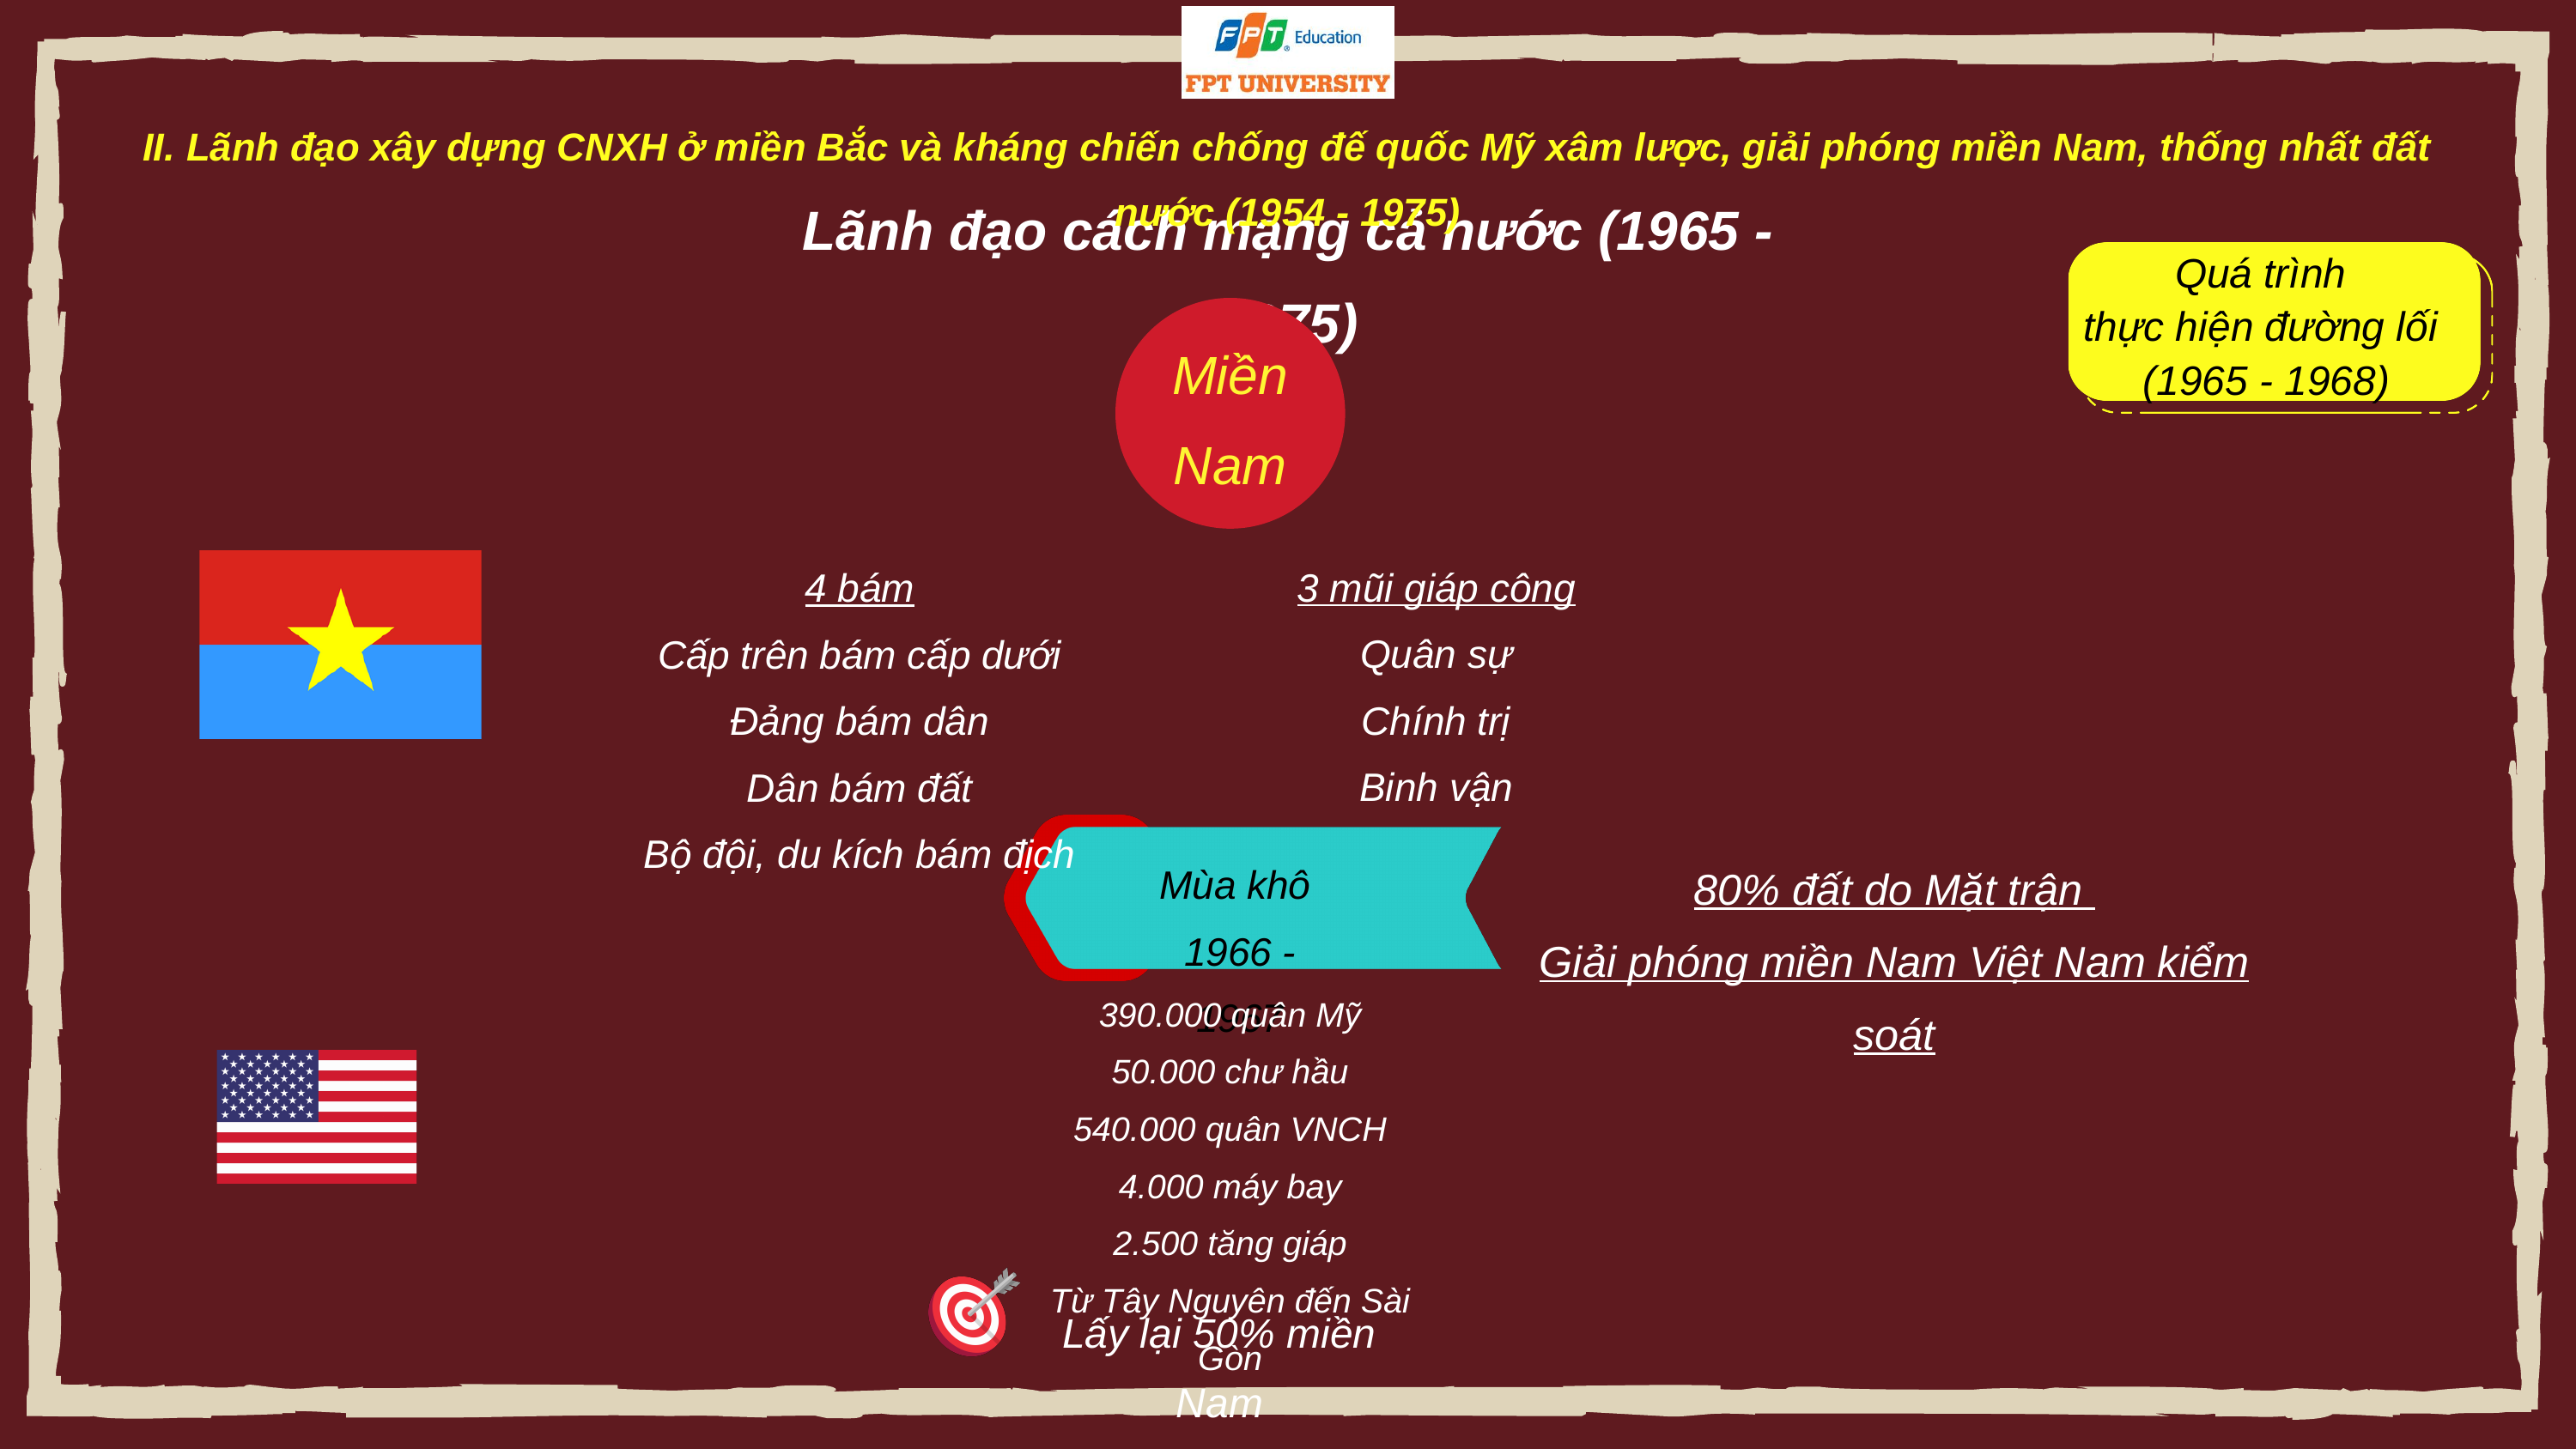

II. Lãnh đạo xây dựng CNXH ở miền Bắc và kháng chiến chống đế quốc Mỹ xâm lược, giải phóng miền Nam, thống nhất đất nước (1954 - 1975)
Lãnh đạo cách mạng cả nước (1965 - 1975)

Quá trình
thực hiện đường lối
(1965 - 1968)

Miền Nam
3 mũi giáp công
Quân sự
Chính trị
Binh vận
4 bám
Cấp trên bám cấp dưới
Đảng bám dân
Dân bám đất
Bộ đội, du kích bám địch

Mùa khô
1966 - 1967
80% đất do Mặt trận
Giải phóng miền Nam Việt Nam kiểm soát
390.000 quân Mỹ
50.000 chư hầu
540.000 quân VNCH
4.000 máy bay
2.500 tăng giáp
Từ Tây Nguyên đến Sài Gòn

Lấy lại 50% miền Nam